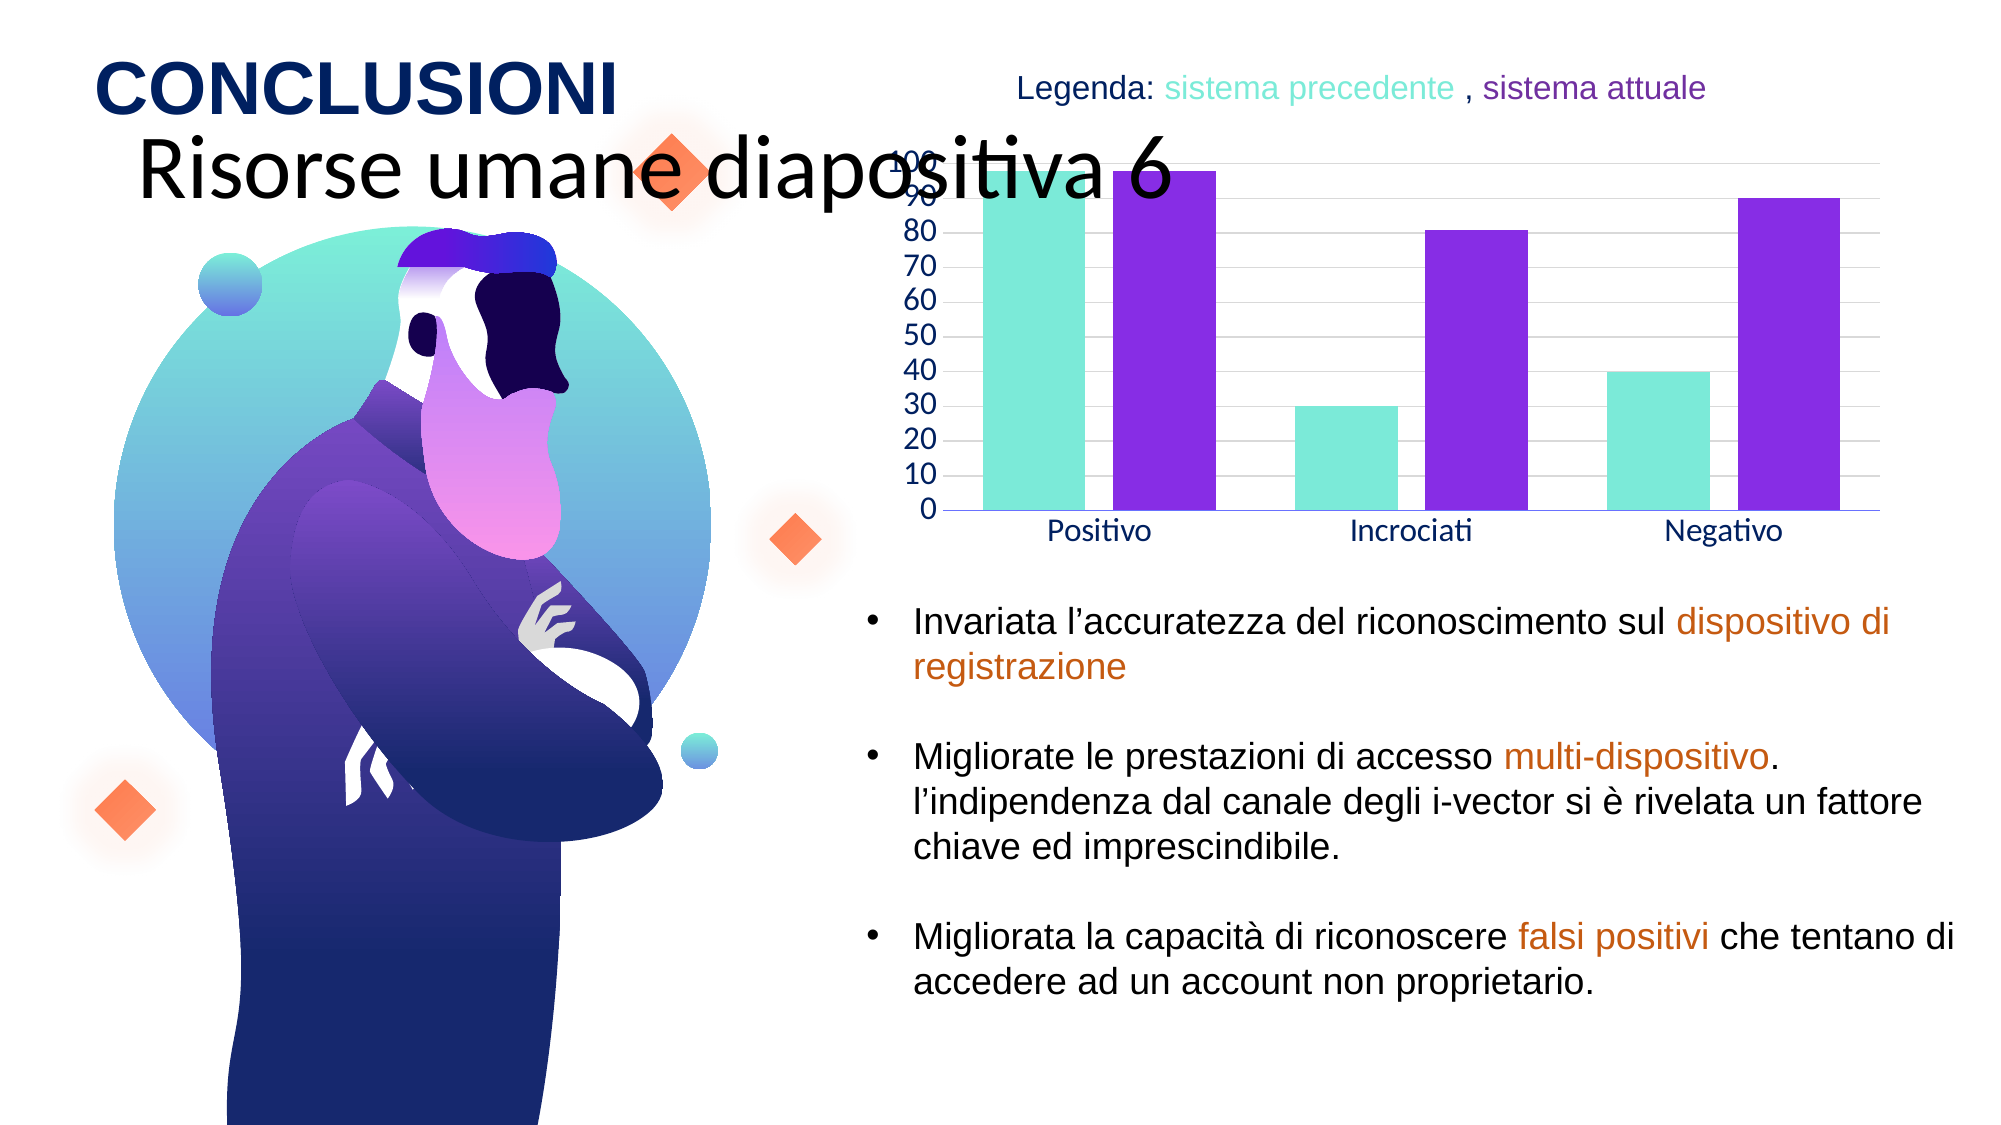

CONCLUSIONI
# Risorse umane diapositiva 6
Legenda: sistema precedente , sistema attuale

### Chart

| Category | Precedente | Attuale |
|---|---|---|
| Positivo | 98.0 | 98.0 |
| Incrociati | 30.0 | 81.0 |
| Negativo | 40.0 | 90.0 |
Invariata l’accuratezza del riconoscimento sul dispositivo di registrazione

Migliorate le prestazioni di accesso multi-dispositivo. l’indipendenza dal canale degli i-vector si è rivelata un fattore chiave ed imprescindibile.

Migliorata la capacità di riconoscere falsi positivi che tentano di accedere ad un account non proprietario.